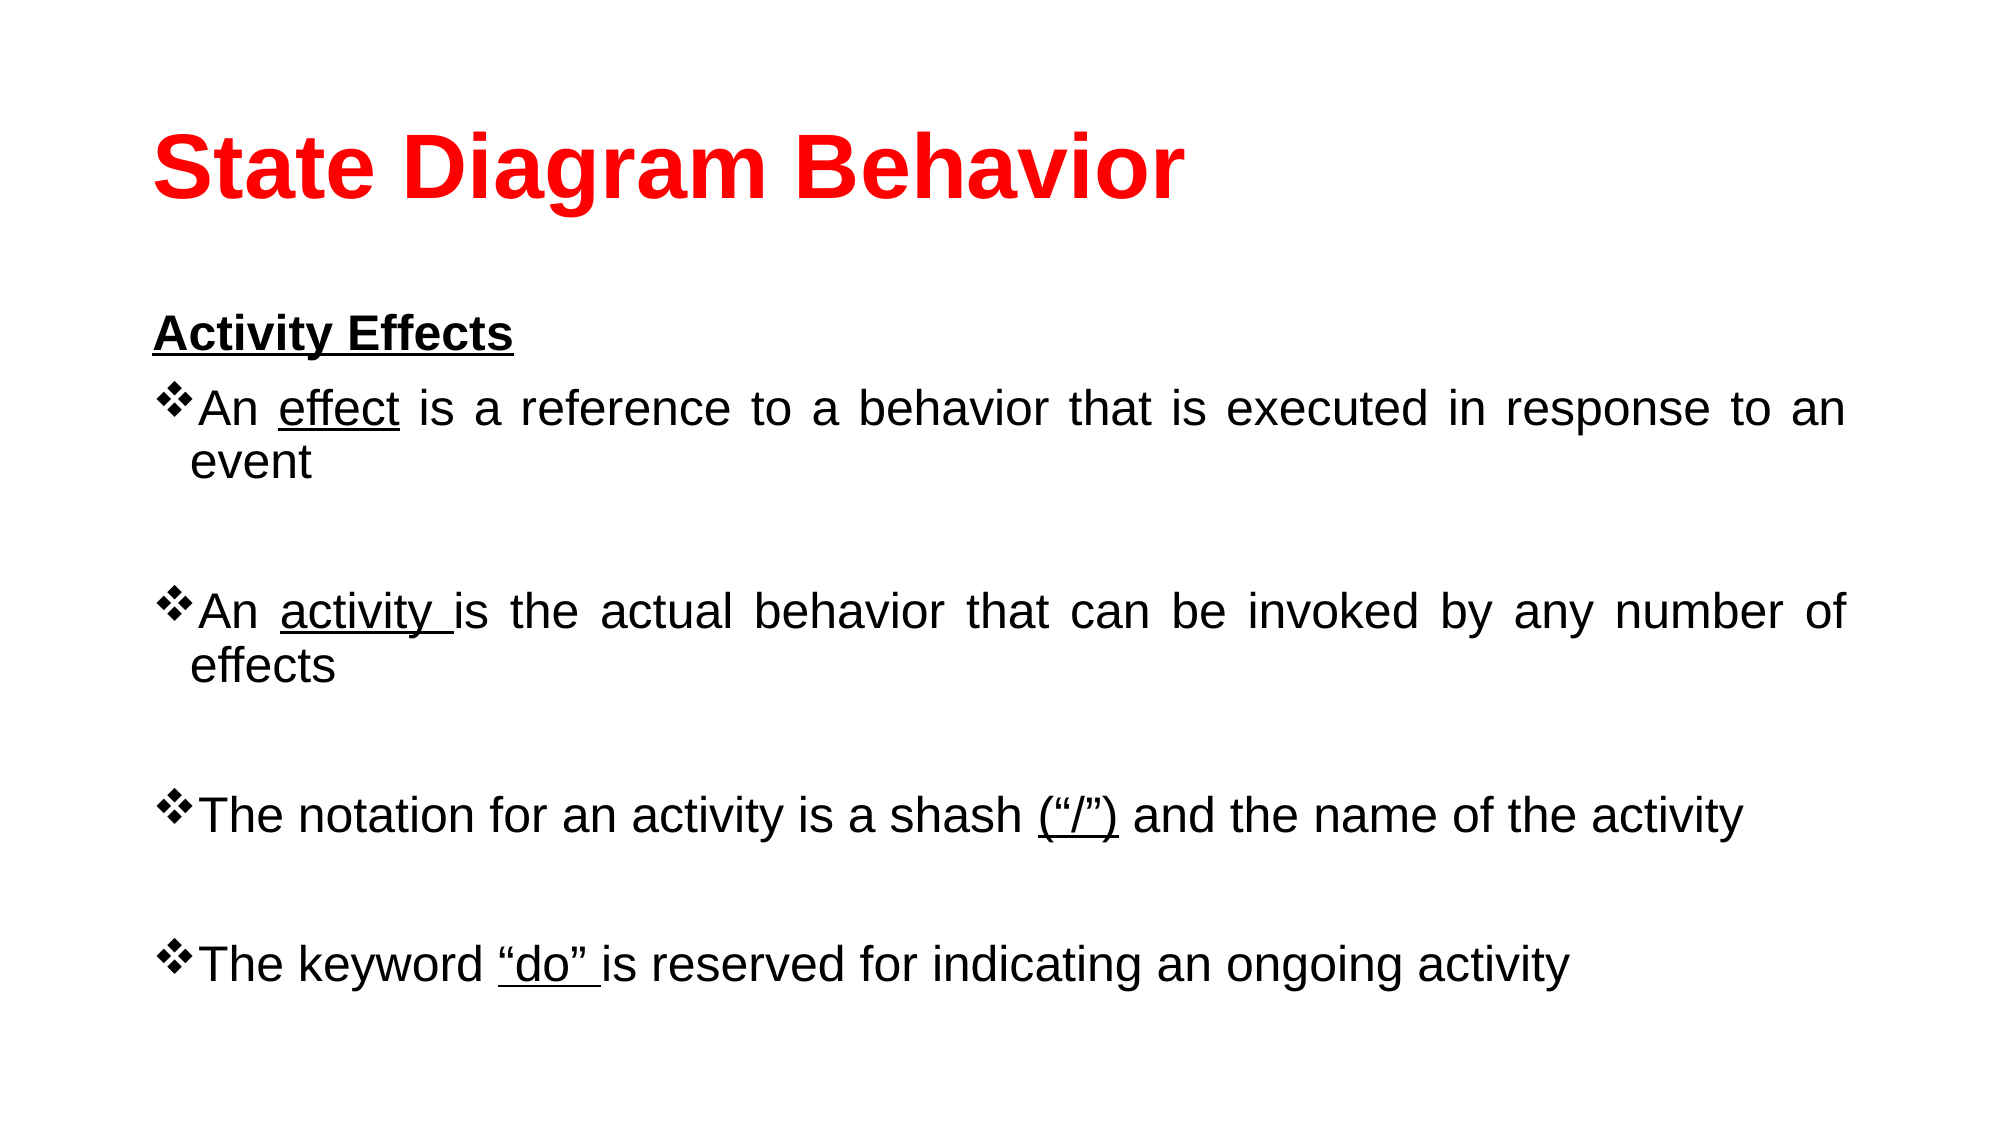

# State Diagram Behavior
Activity Effects
An effect is a reference to a behavior that is executed in response to an event

An activity is the actual behavior that can be invoked by any number of effects

The notation for an activity is a shash (“/”) and the name of the activity

The keyword “do” is reserved for indicating an ongoing activity